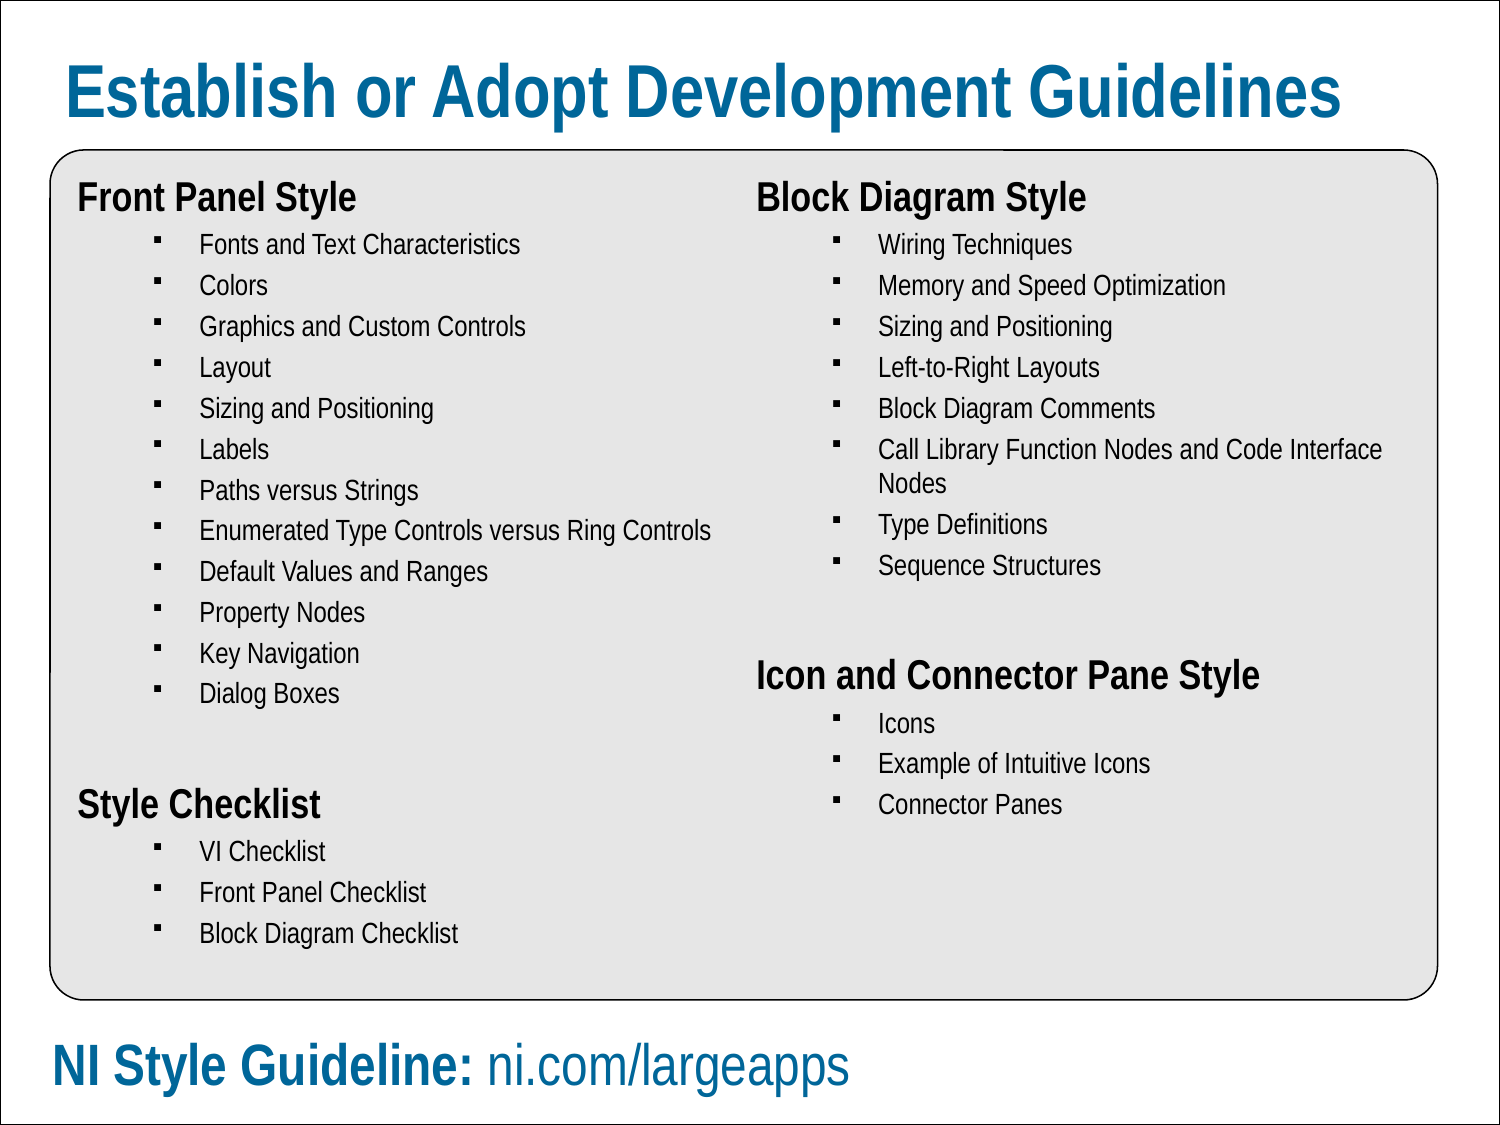

# Establish or Adopt Development Guidelines

Front Panel Style
Fonts and Text Characteristics
Colors
Graphics and Custom Controls
Layout
Sizing and Positioning
Labels
Paths versus Strings
Enumerated Type Controls versus Ring Controls
Default Values and Ranges
Property Nodes
Key Navigation
Dialog Boxes

Style Checklist
VI Checklist
Front Panel Checklist
Block Diagram Checklist
Block Diagram Style
Wiring Techniques
Memory and Speed Optimization
Sizing and Positioning
Left-to-Right Layouts
Block Diagram Comments
Call Library Function Nodes and Code Interface Nodes
Type Definitions
Sequence Structures

Icon and Connector Pane Style
Icons
Example of Intuitive Icons
Connector Panes
NI Style Guideline: ni.com/largeapps